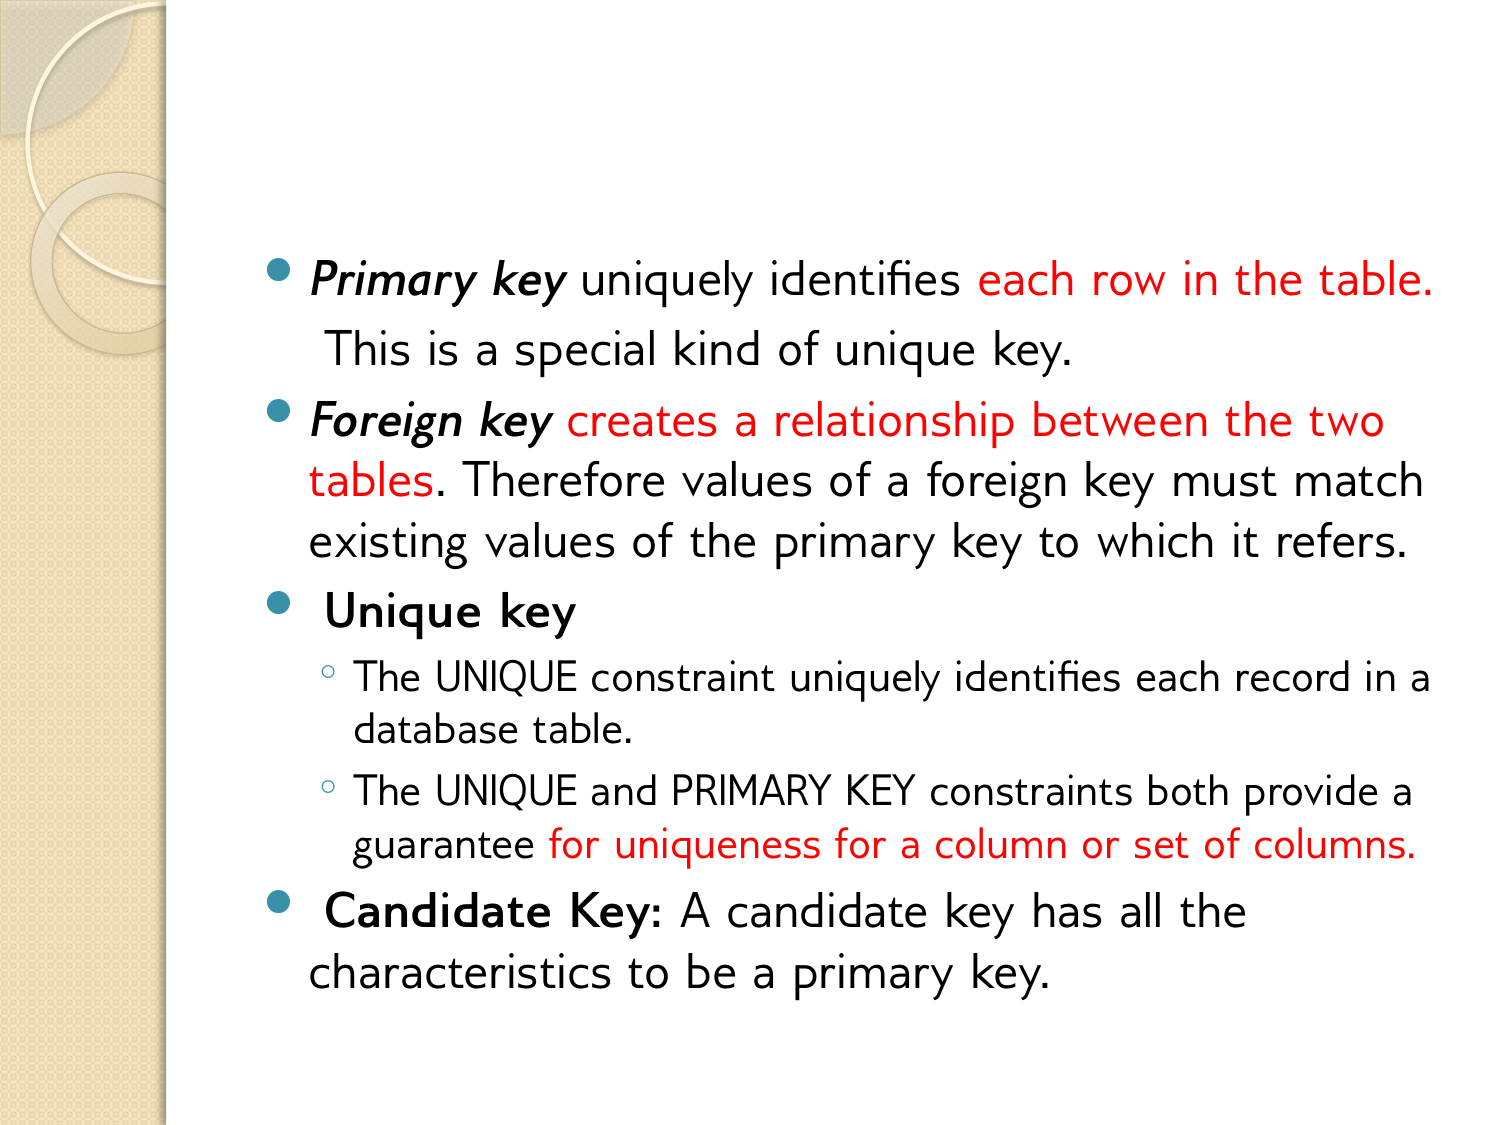

#
Primary key uniquely identifies each row in the table.
    This is a special kind of unique key.
Foreign key creates a relationship between the two tables. Therefore values of a foreign key must match existing values of the primary key to which it refers.
 Unique key
The UNIQUE constraint uniquely identifies each record in a database table.
The UNIQUE and PRIMARY KEY constraints both provide a guarantee for uniqueness for a column or set of columns.
 Candidate Key: A candidate key has all the characteristics to be a primary key.